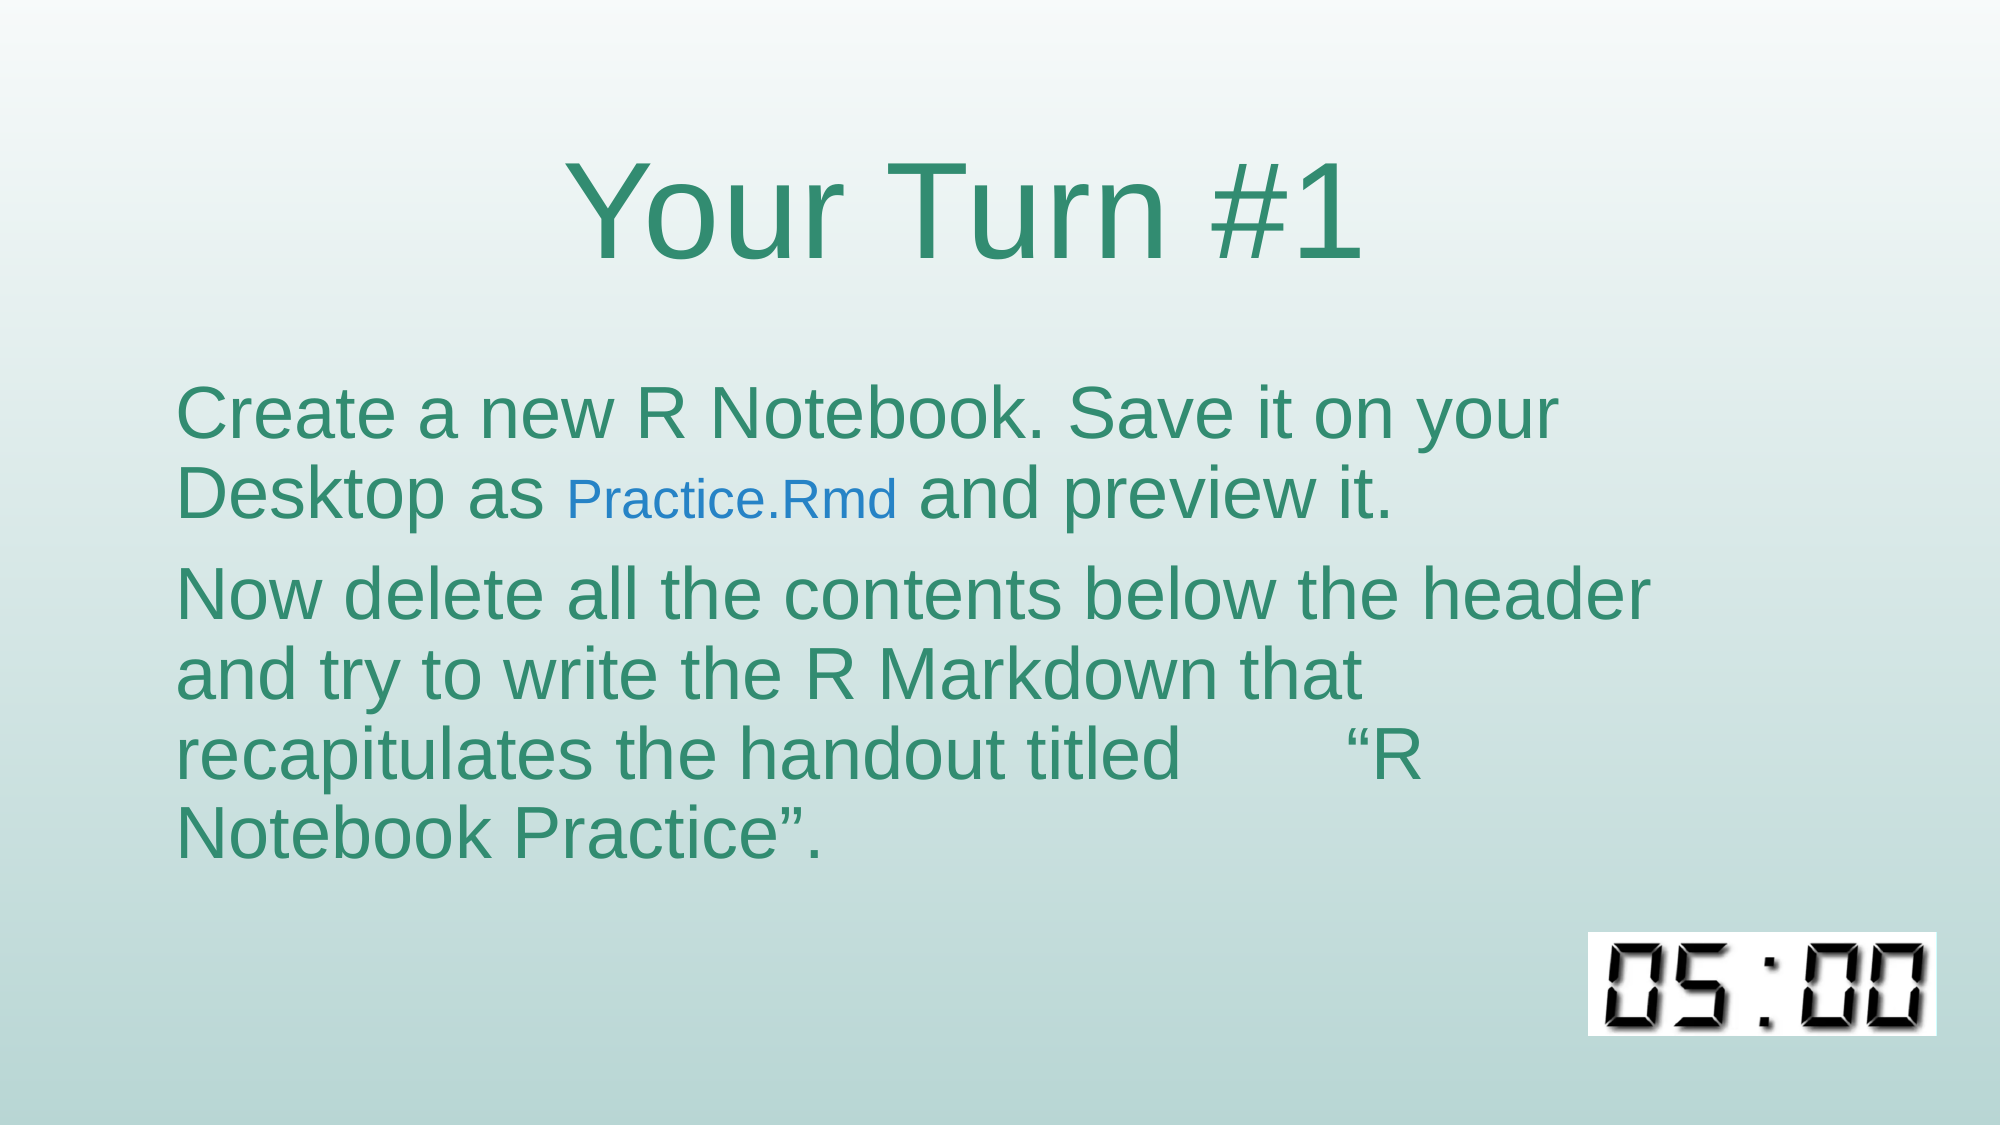

# Your Turn #1
Create a new R Notebook. Save it on your Desktop as Practice.Rmd and preview it.
Now delete all the contents below the header and try to write the R Markdown that recapitulates the handout titled        “R Notebook Practice”.